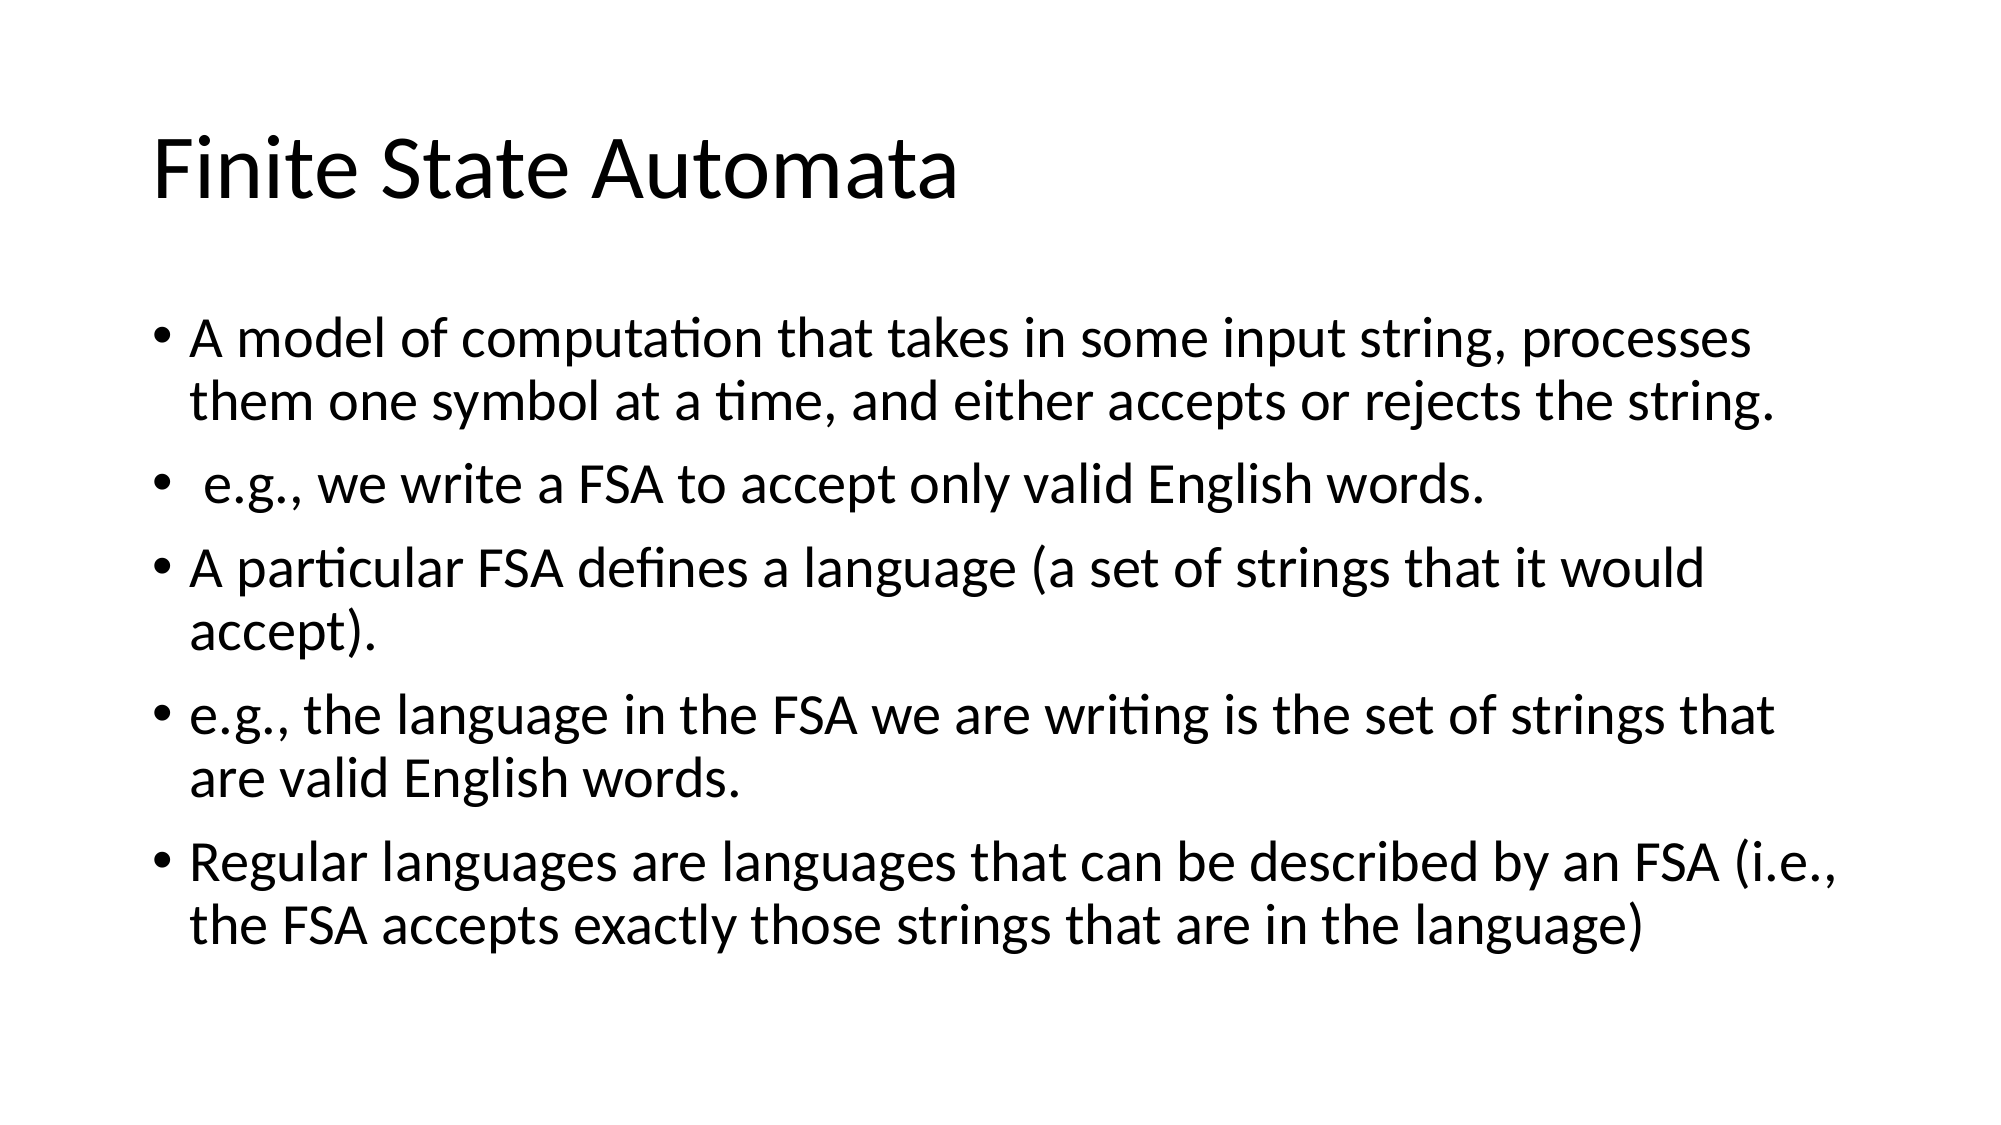

# Finite State Automata
A model of computation that takes in some input string, processes them one symbol at a time, and either accepts or rejects the string.
 e.g., we write a FSA to accept only valid English words.
A particular FSA defines a language (a set of strings that it would accept).
e.g., the language in the FSA we are writing is the set of strings that are valid English words.
Regular languages are languages that can be described by an FSA (i.e., the FSA accepts exactly those strings that are in the language)